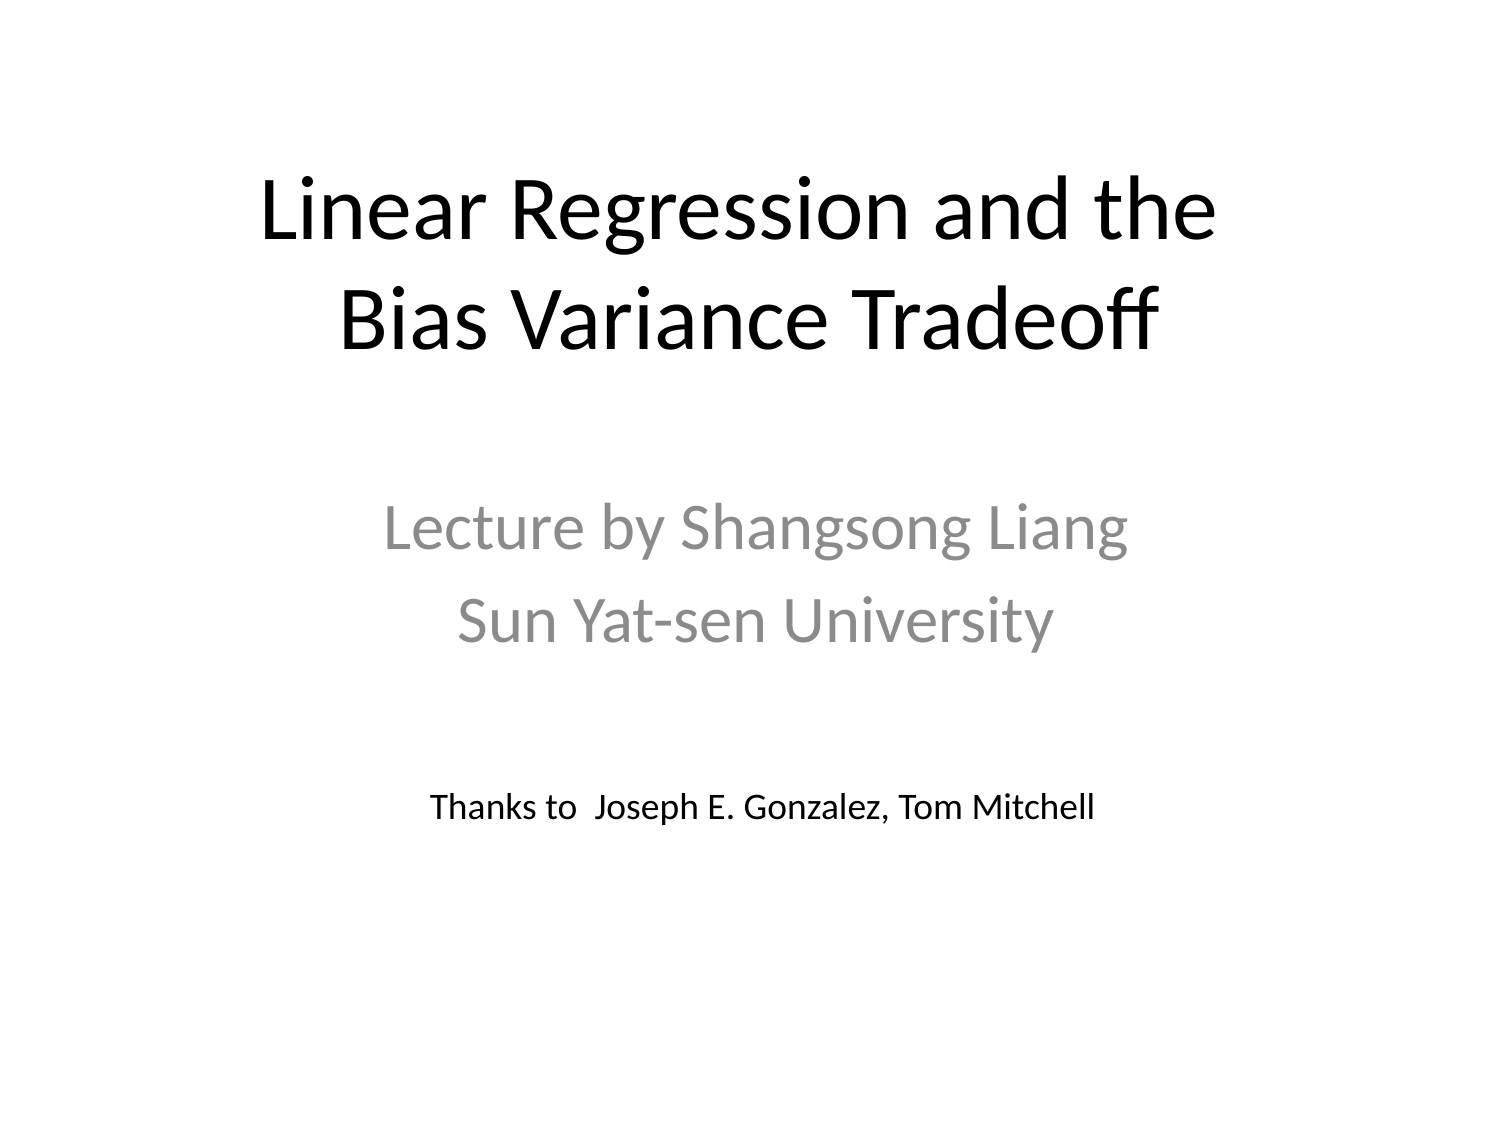

# Linear Regression and the Bias Variance Tradeoff
Lecture by Shangsong Liang
Sun Yat-sen University

Thanks to  Joseph E. Gonzalez, Tom Mitchell